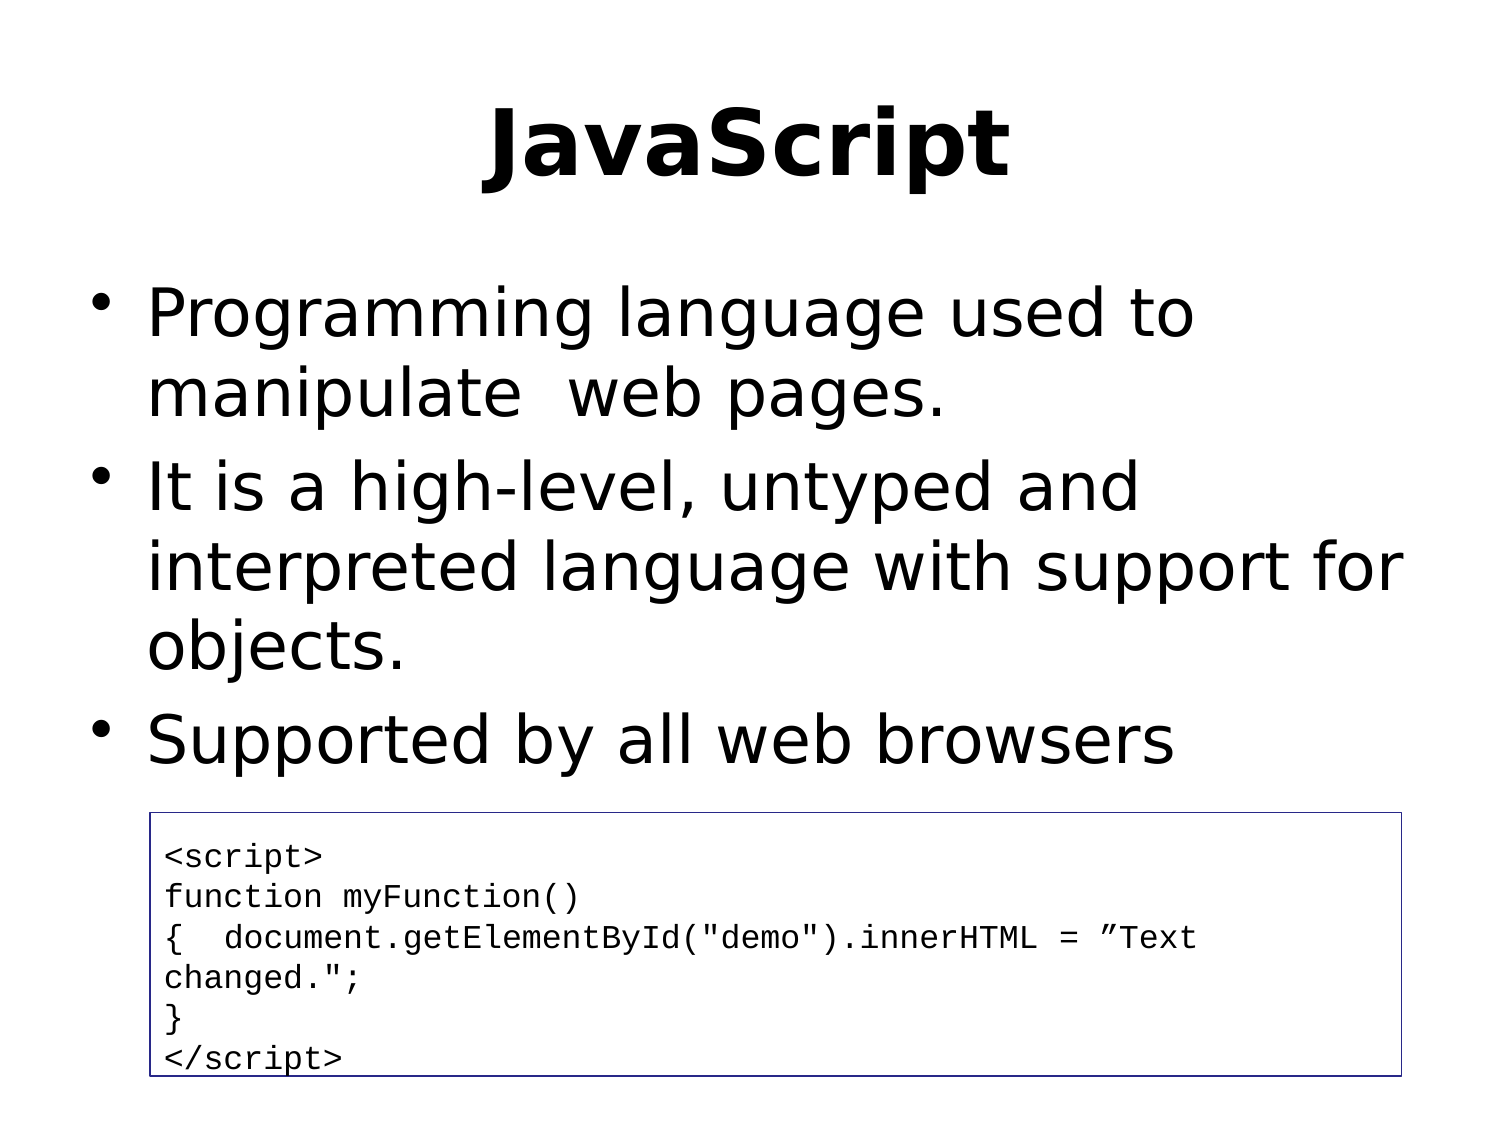

# JavaScript
Programming language used to manipulate  web pages.
It is a high-level, untyped and  interpreted language with support for objects.
Supported by all web browsers

<script>
function myFunction() {  document.getElementById("demo").innerHTML = ”Text changed.";
}
</script>